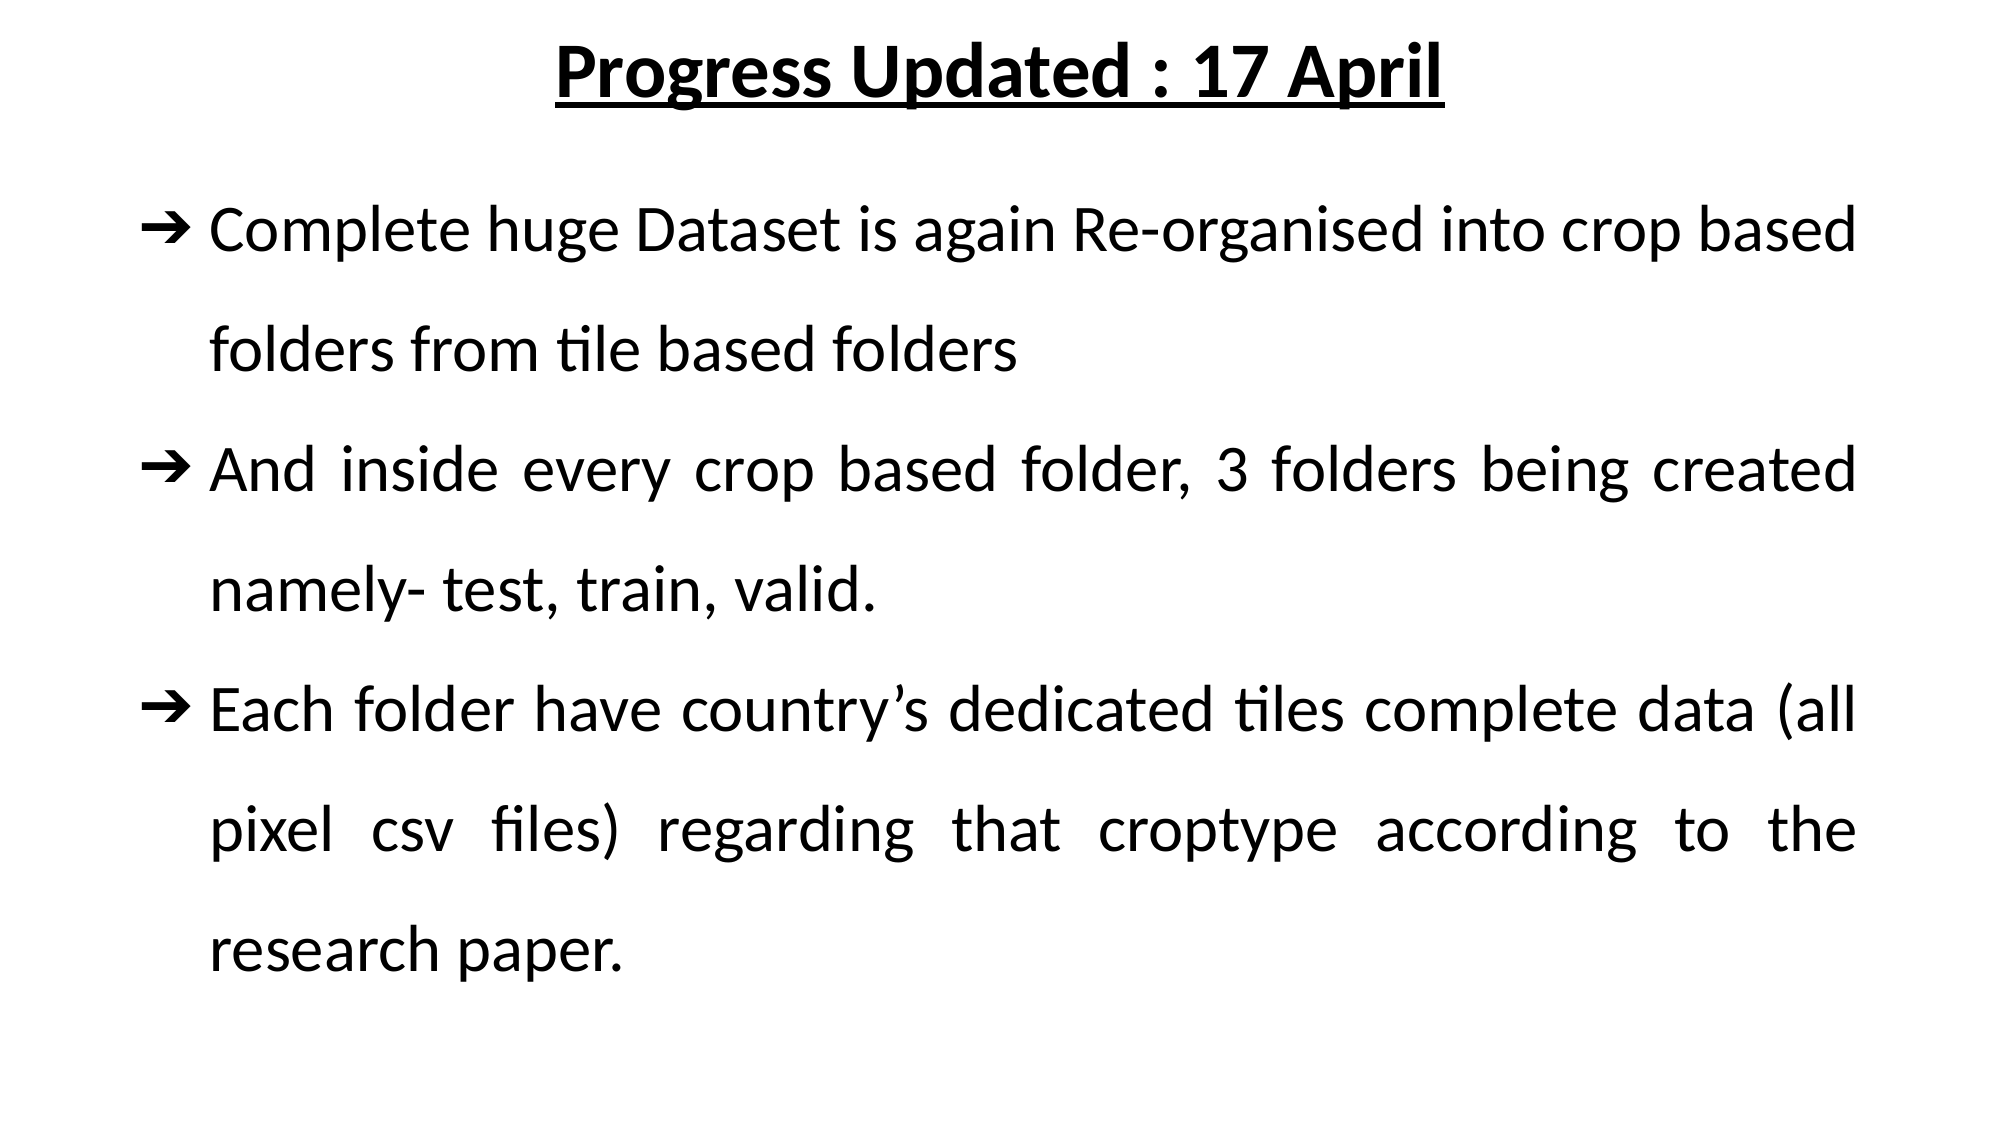

# Progress Updated : 17 April
Complete huge Dataset is again Re-organised into crop based folders from tile based folders
And inside every crop based folder, 3 folders being created namely- test, train, valid.
Each folder have country’s dedicated tiles complete data (all pixel csv files) regarding that croptype according to the research paper.